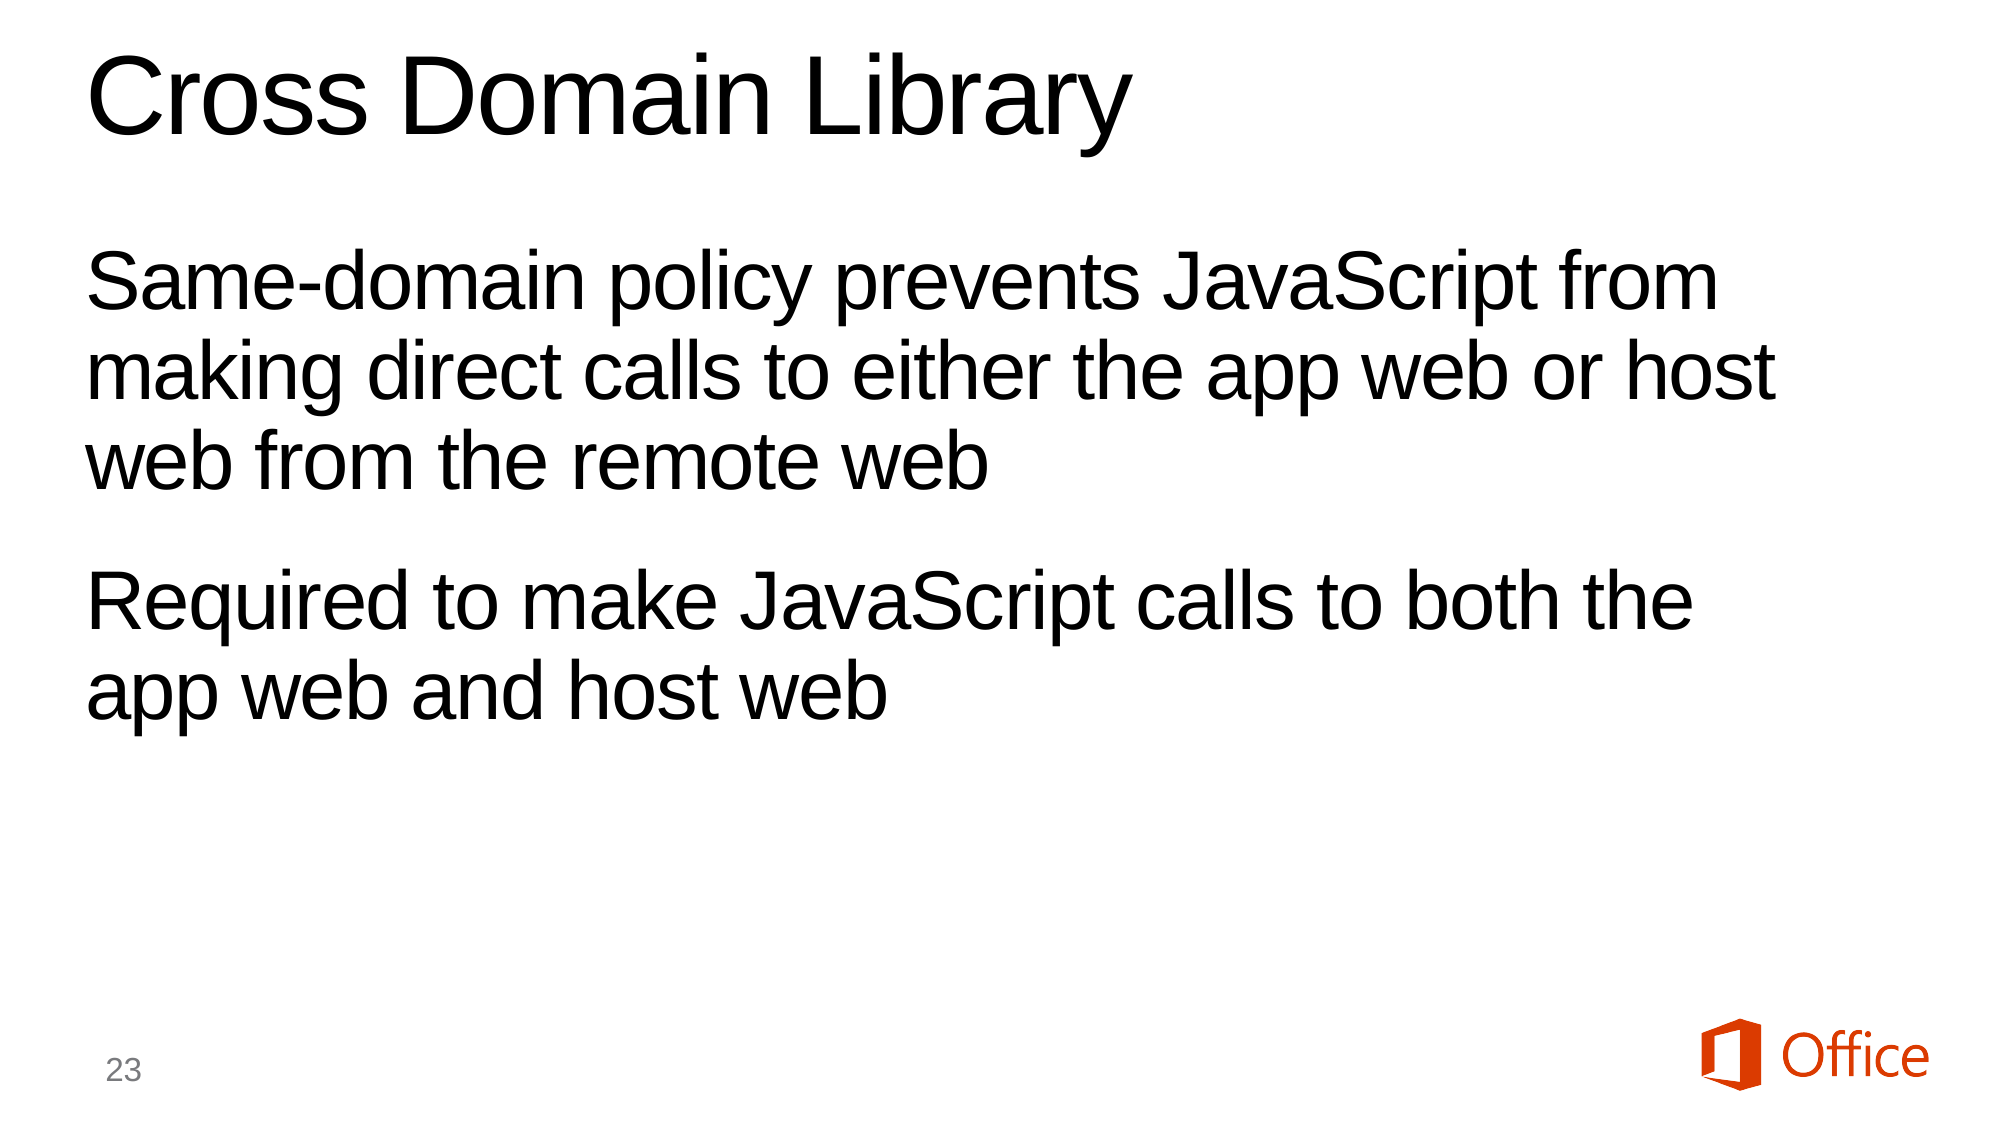

# Cross Domain Library
Same-domain policy prevents JavaScript from making direct calls to either the app web or host web from the remote web
Required to make JavaScript calls to both the
app web and host web
23